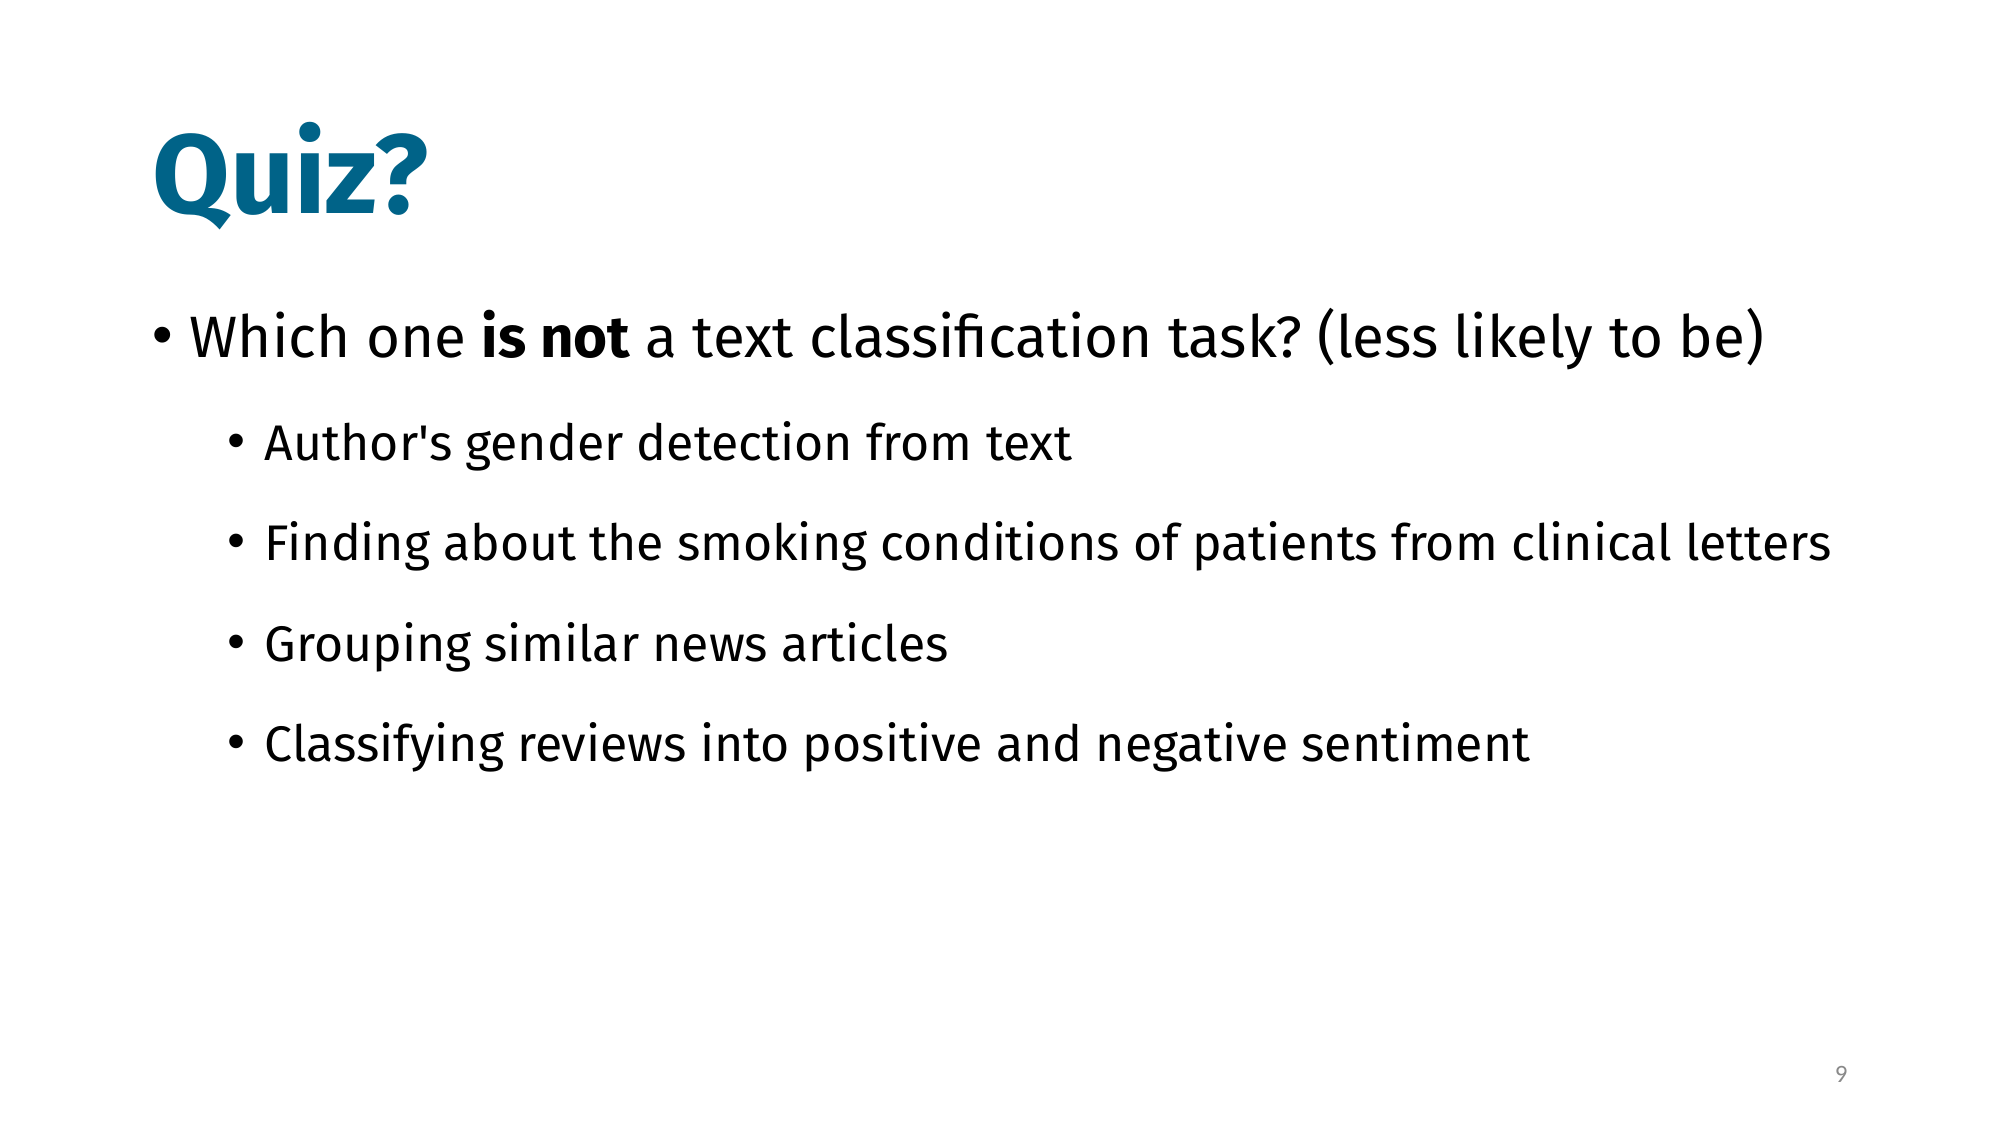

# Quiz?
Which one is not a text classification task? (less likely to be)
Author's gender detection from text
Finding about the smoking conditions of patients from clinical letters
Grouping similar news articles
Classifying reviews into positive and negative sentiment

9